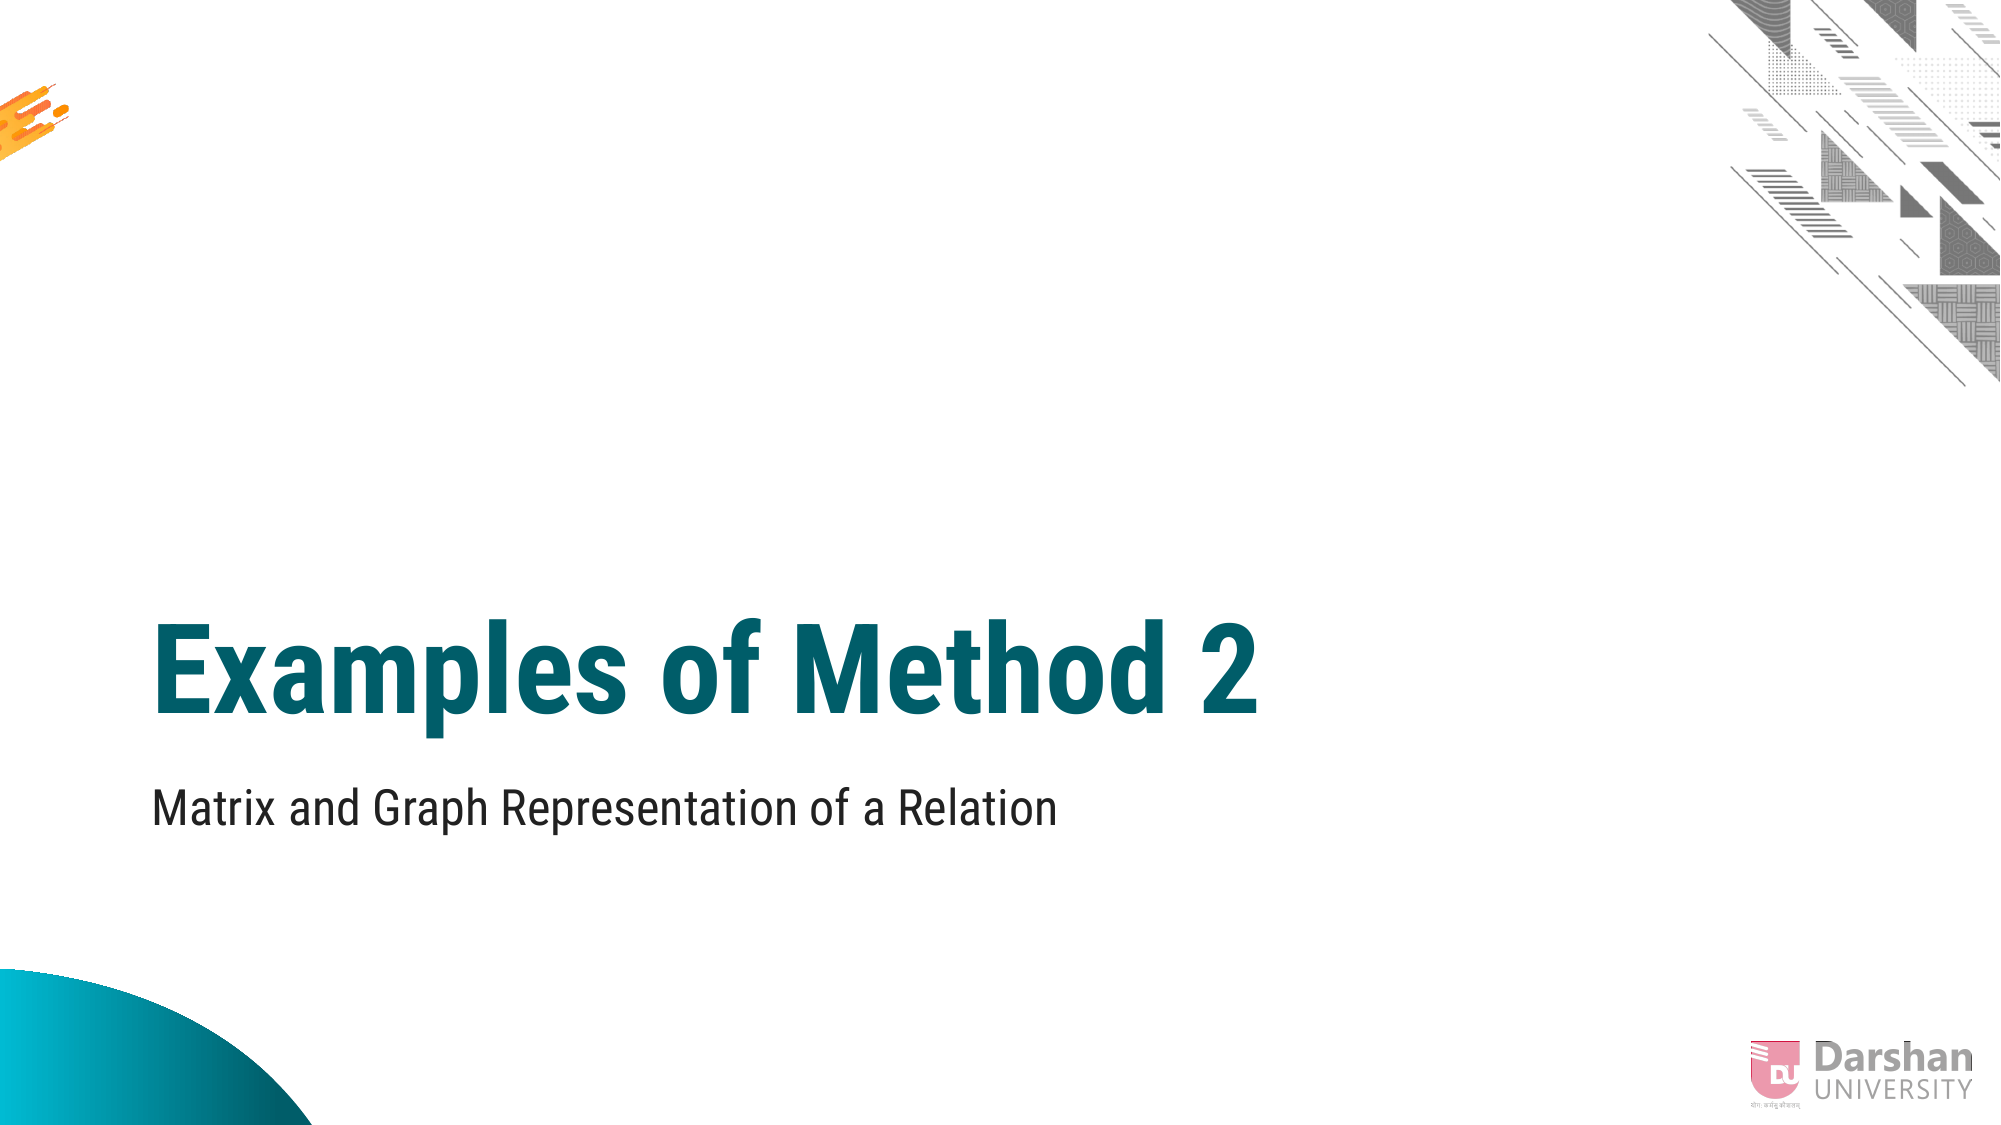

# Examples of Method 2
Matrix and Graph Representation of a Relation